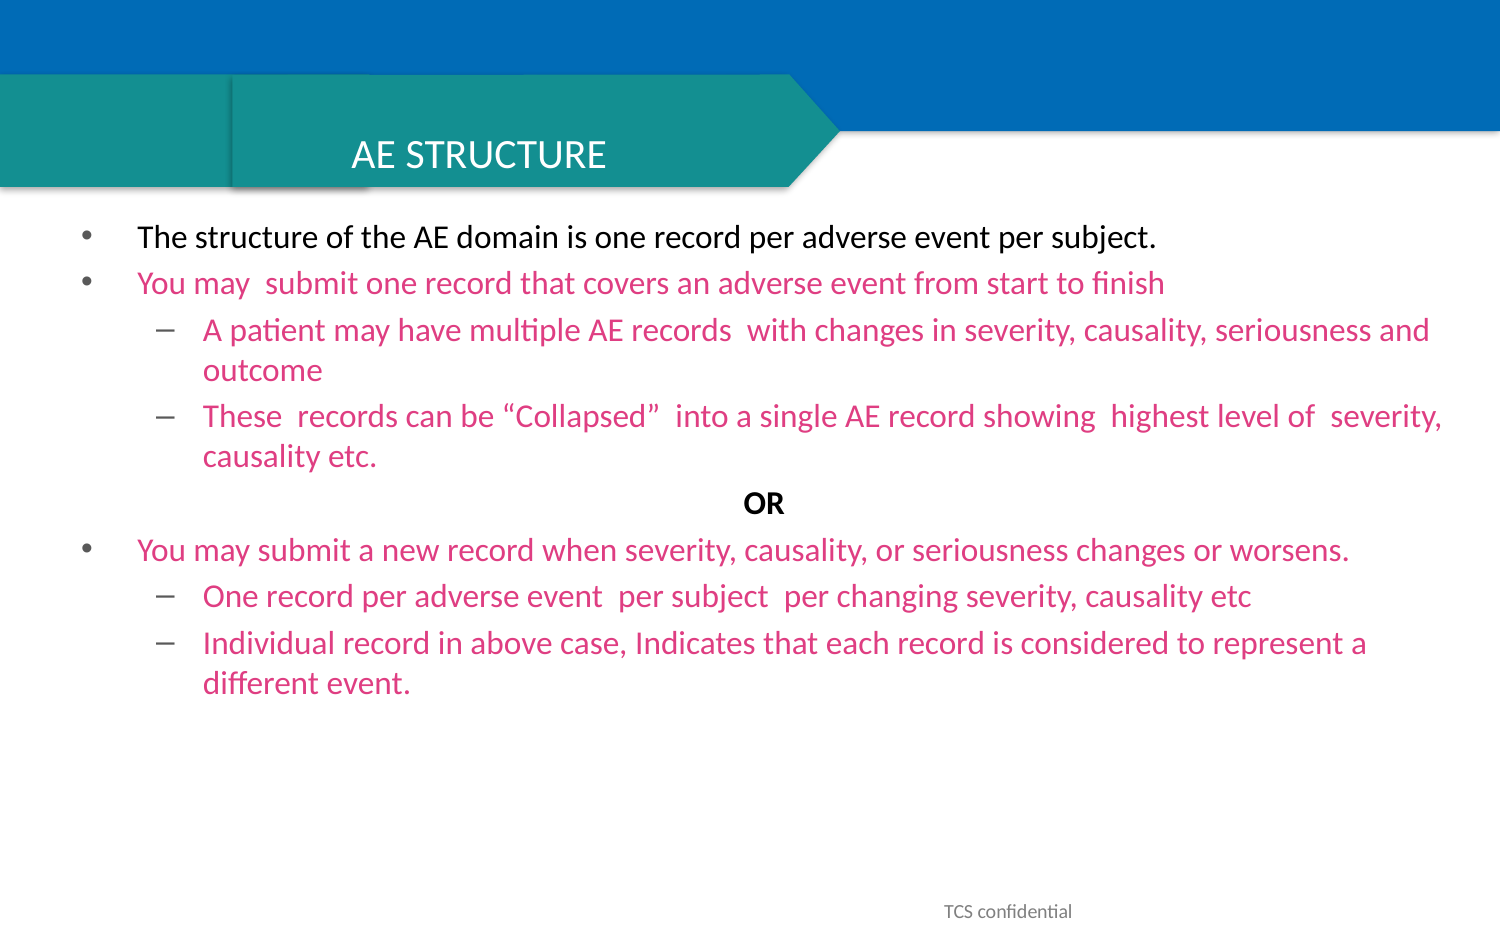

# AE STRUCTURE
The structure of the AE domain is one record per adverse event per subject.
You may  submit one record that covers an adverse event from start to finish
A patient may have multiple AE records  with changes in severity, causality, seriousness and outcome
These  records can be “Collapsed”  into a single AE record showing  highest level of  severity, causality etc.
OR
You may submit a new record when severity, causality, or seriousness changes or worsens.
One record per adverse event  per subject  per changing severity, causality etc
Individual record in above case, Indicates that each record is considered to represent a different event.

TCS confidential